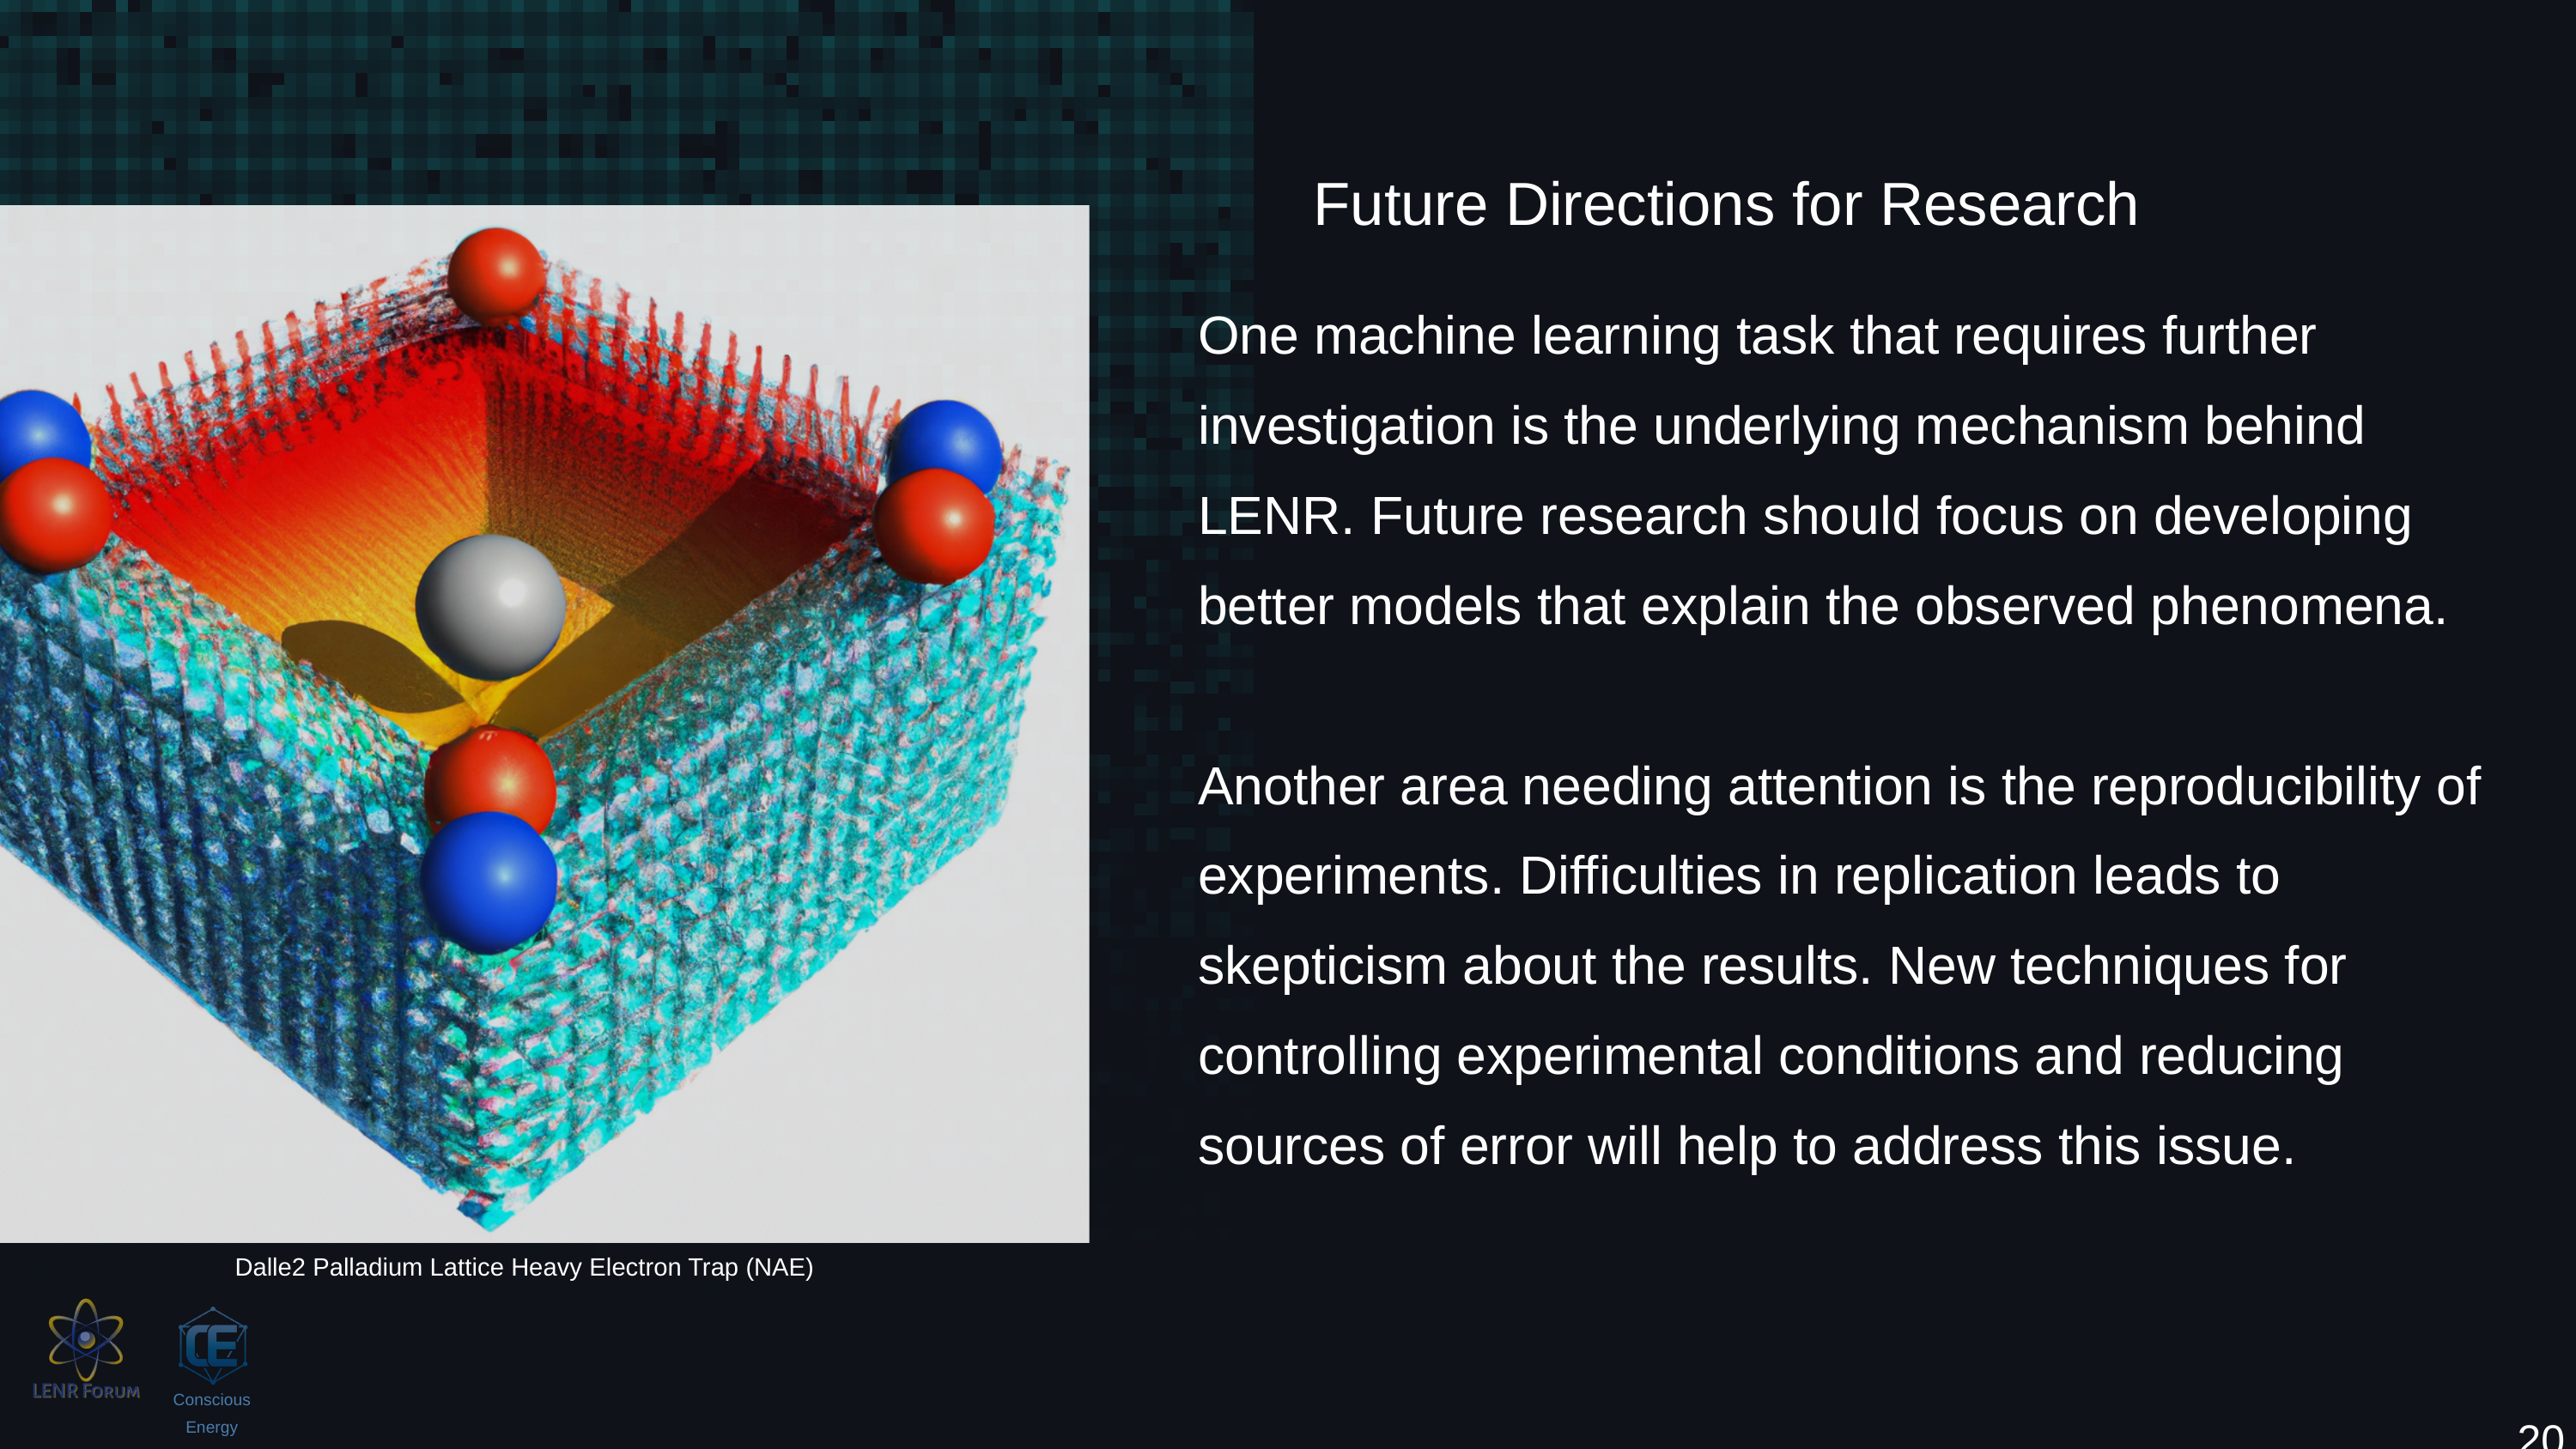

Future Directions for Research

One machine learning task that requires further investigation is the underlying mechanism behind LENR. Future research should focus on developing better models that explain the observed phenomena.

Another area needing attention is the reproducibility of
experiments. Difficulties in replication leads to skepticism about the results. New techniques for controlling experimental conditions and reducing sources of error will help to address this issue.
Dalle2 Palladium Lattice Heavy Electron Trap (NAE)

Conscious Energy
20